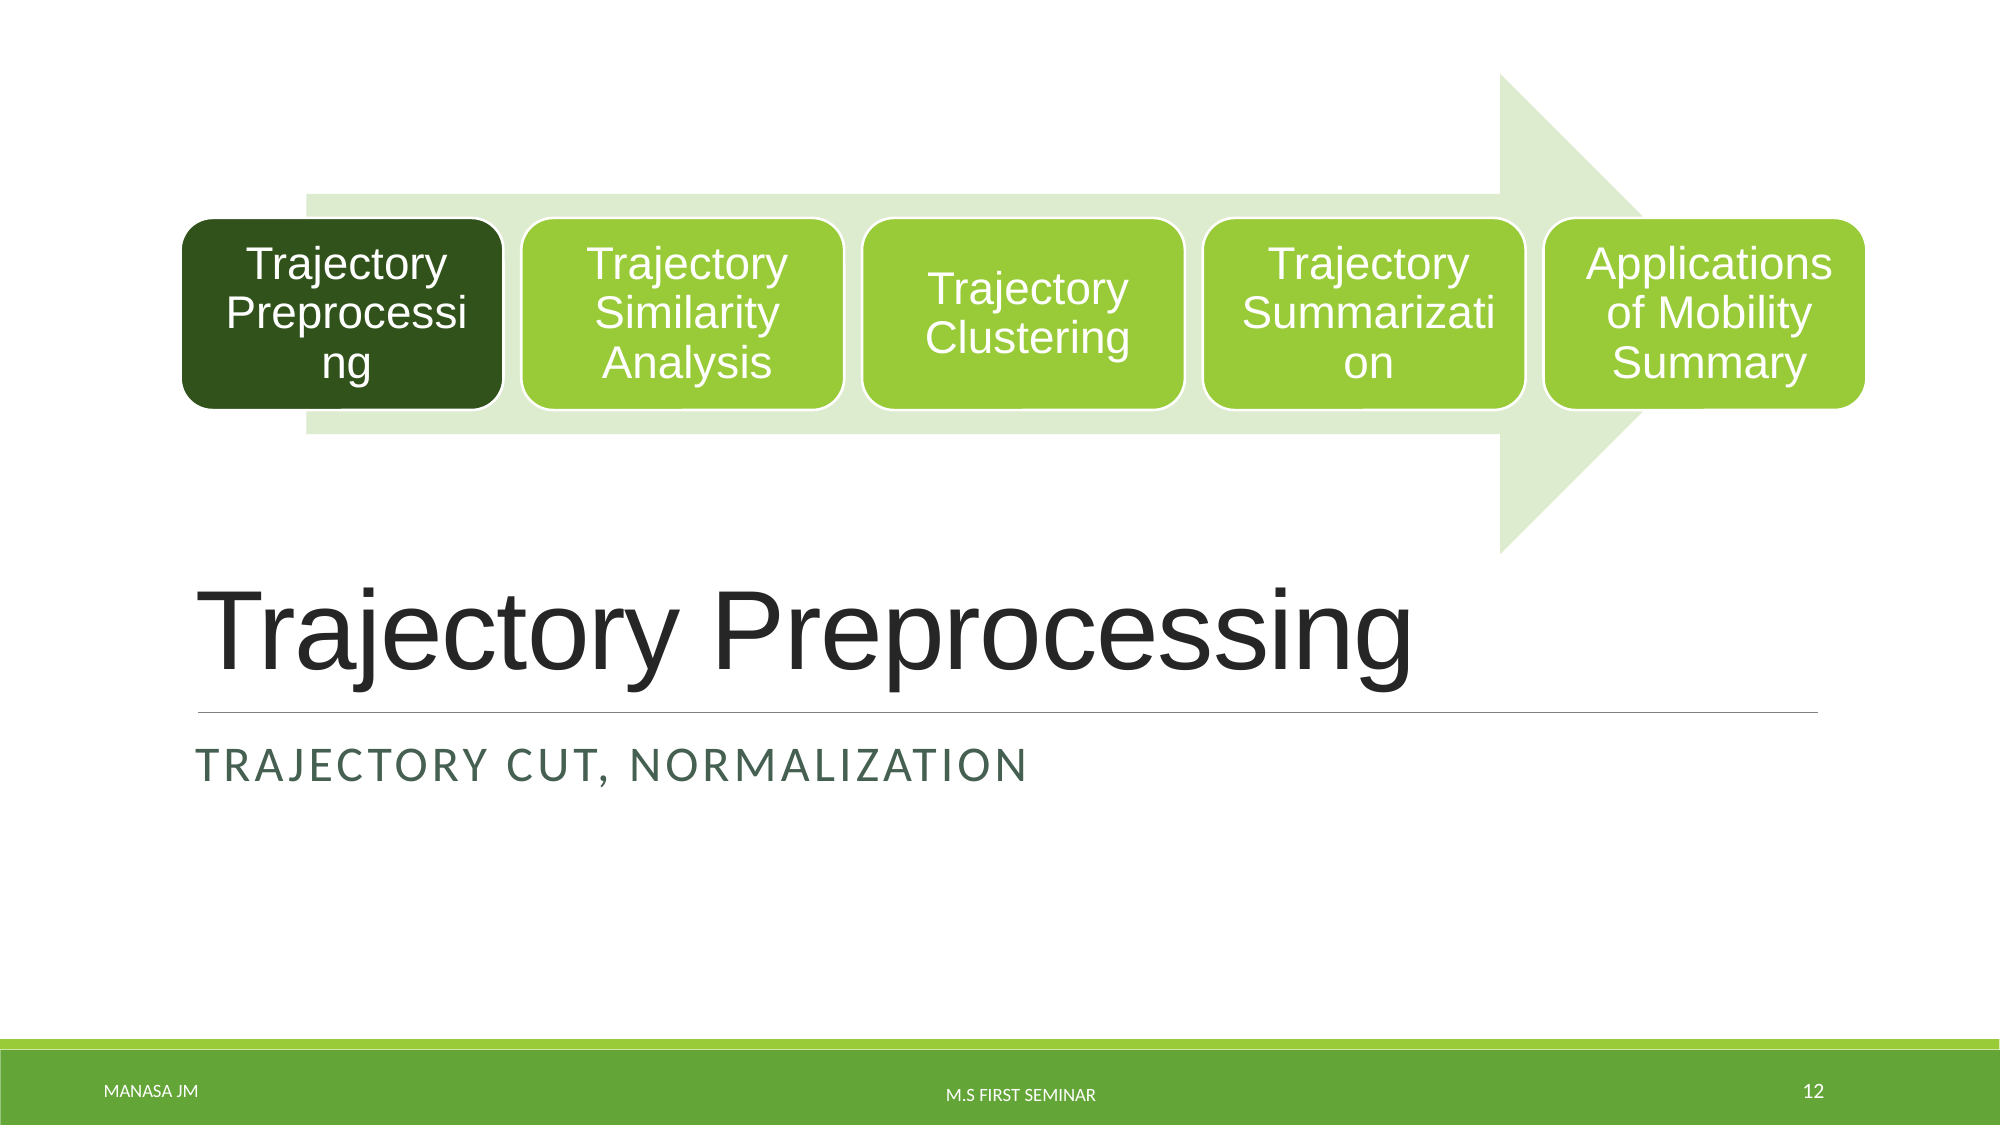

Trajectory Preprocessing
Trajectory Similarity Analysis
Trajectory Clustering
Trajectory Summarization
Applications of Mobility Summary
# Trajectory Preprocessing
Trajectory cut, Normalization
Manasa Jm
12
M.S First Seminar